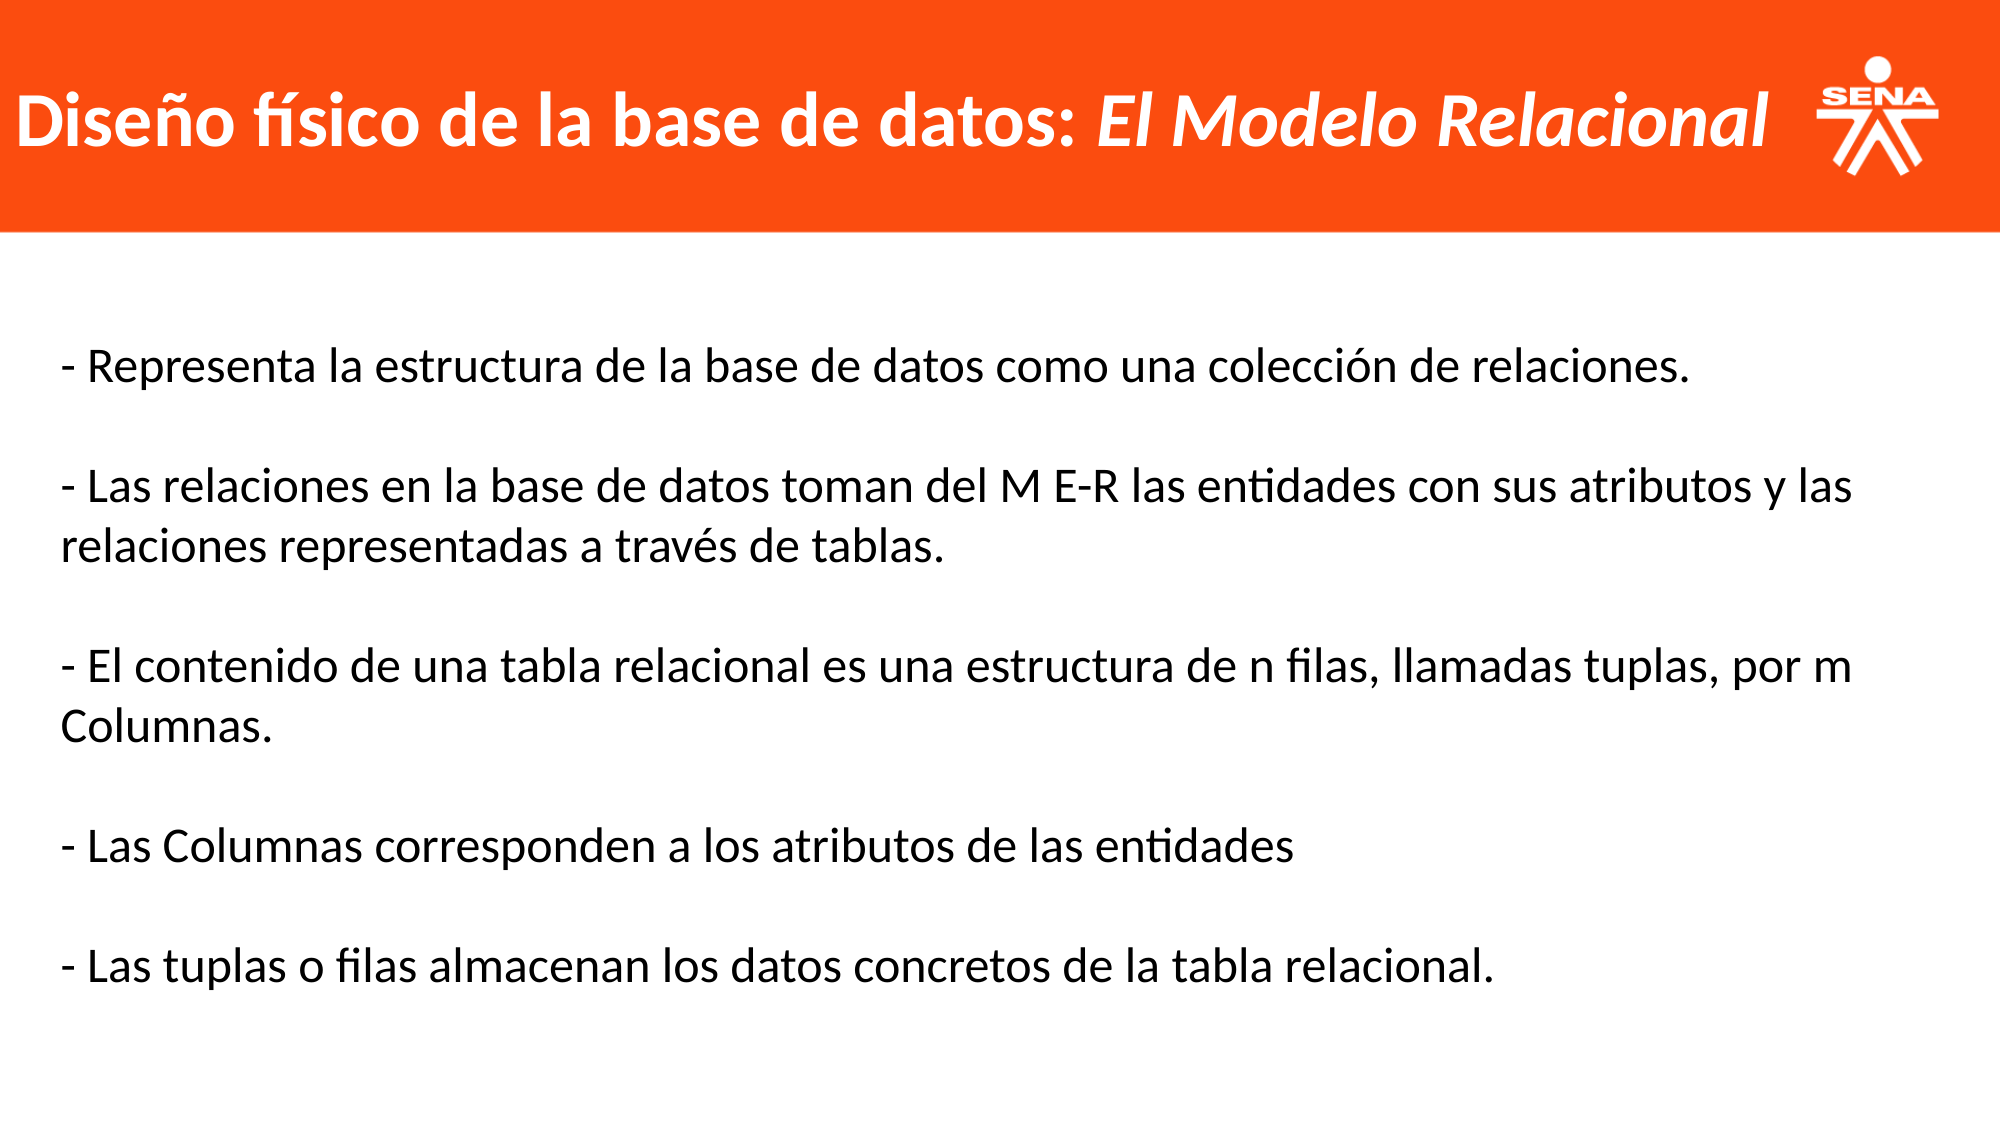

Diseño físico de la base de datos: El Modelo Relacional

- Representa la estructura de la base de datos como una colección de relaciones.

- Las relaciones en la base de datos toman del M E-R las entidades con sus atributos y las relaciones representadas a través de tablas.

- El contenido de una tabla relacional es una estructura de n ﬁlas, llamadas tuplas, por m Columnas.

- Las Columnas corresponden a los atributos de las entidades

- Las tuplas o ﬁlas almacenan los datos concretos de la tabla relacional.